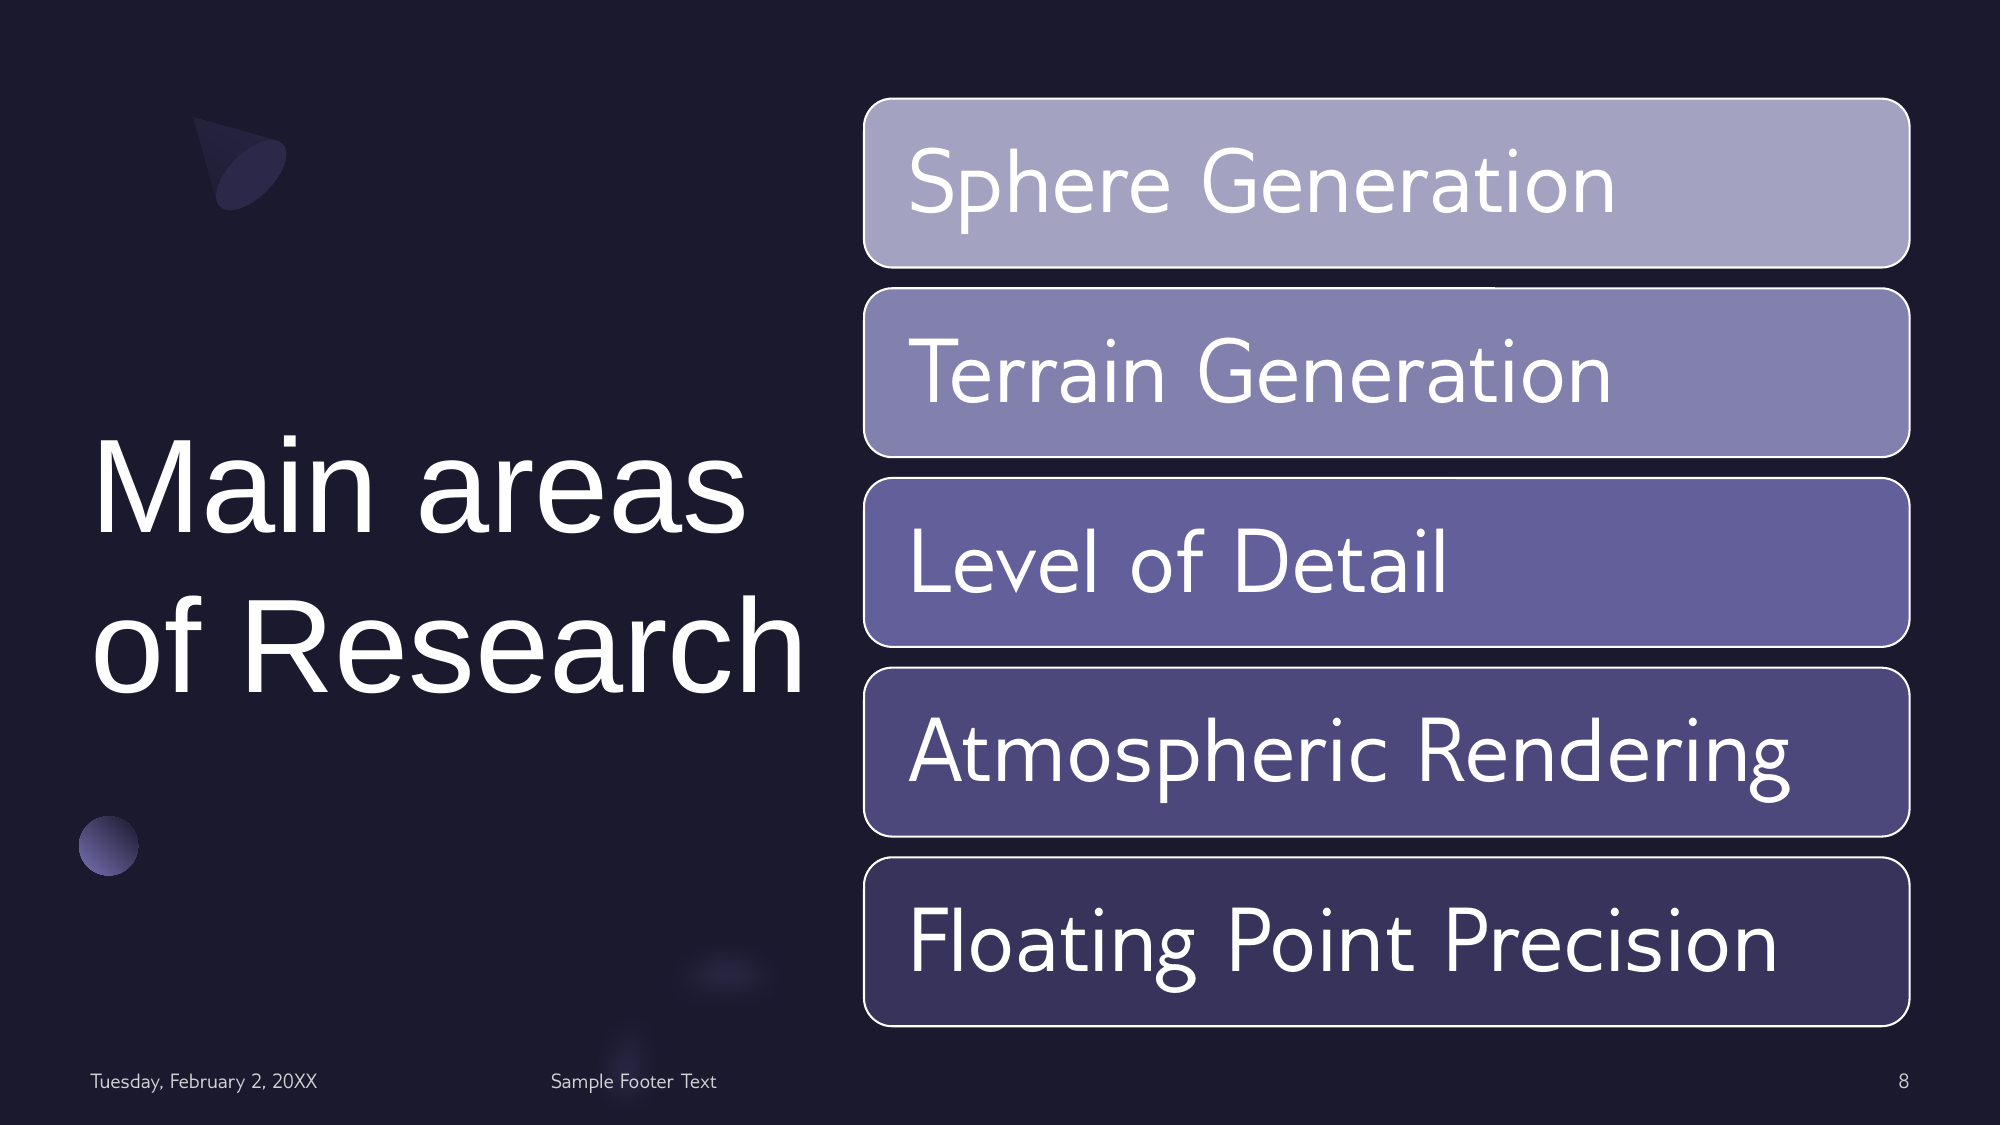

Sphere Generation
Terrain Generation
Level of Detail
Atmospheric Rendering
Floating Point Precision

Main areas of Research

Tuesday, February 2, 20XX
Sample Footer Text
8